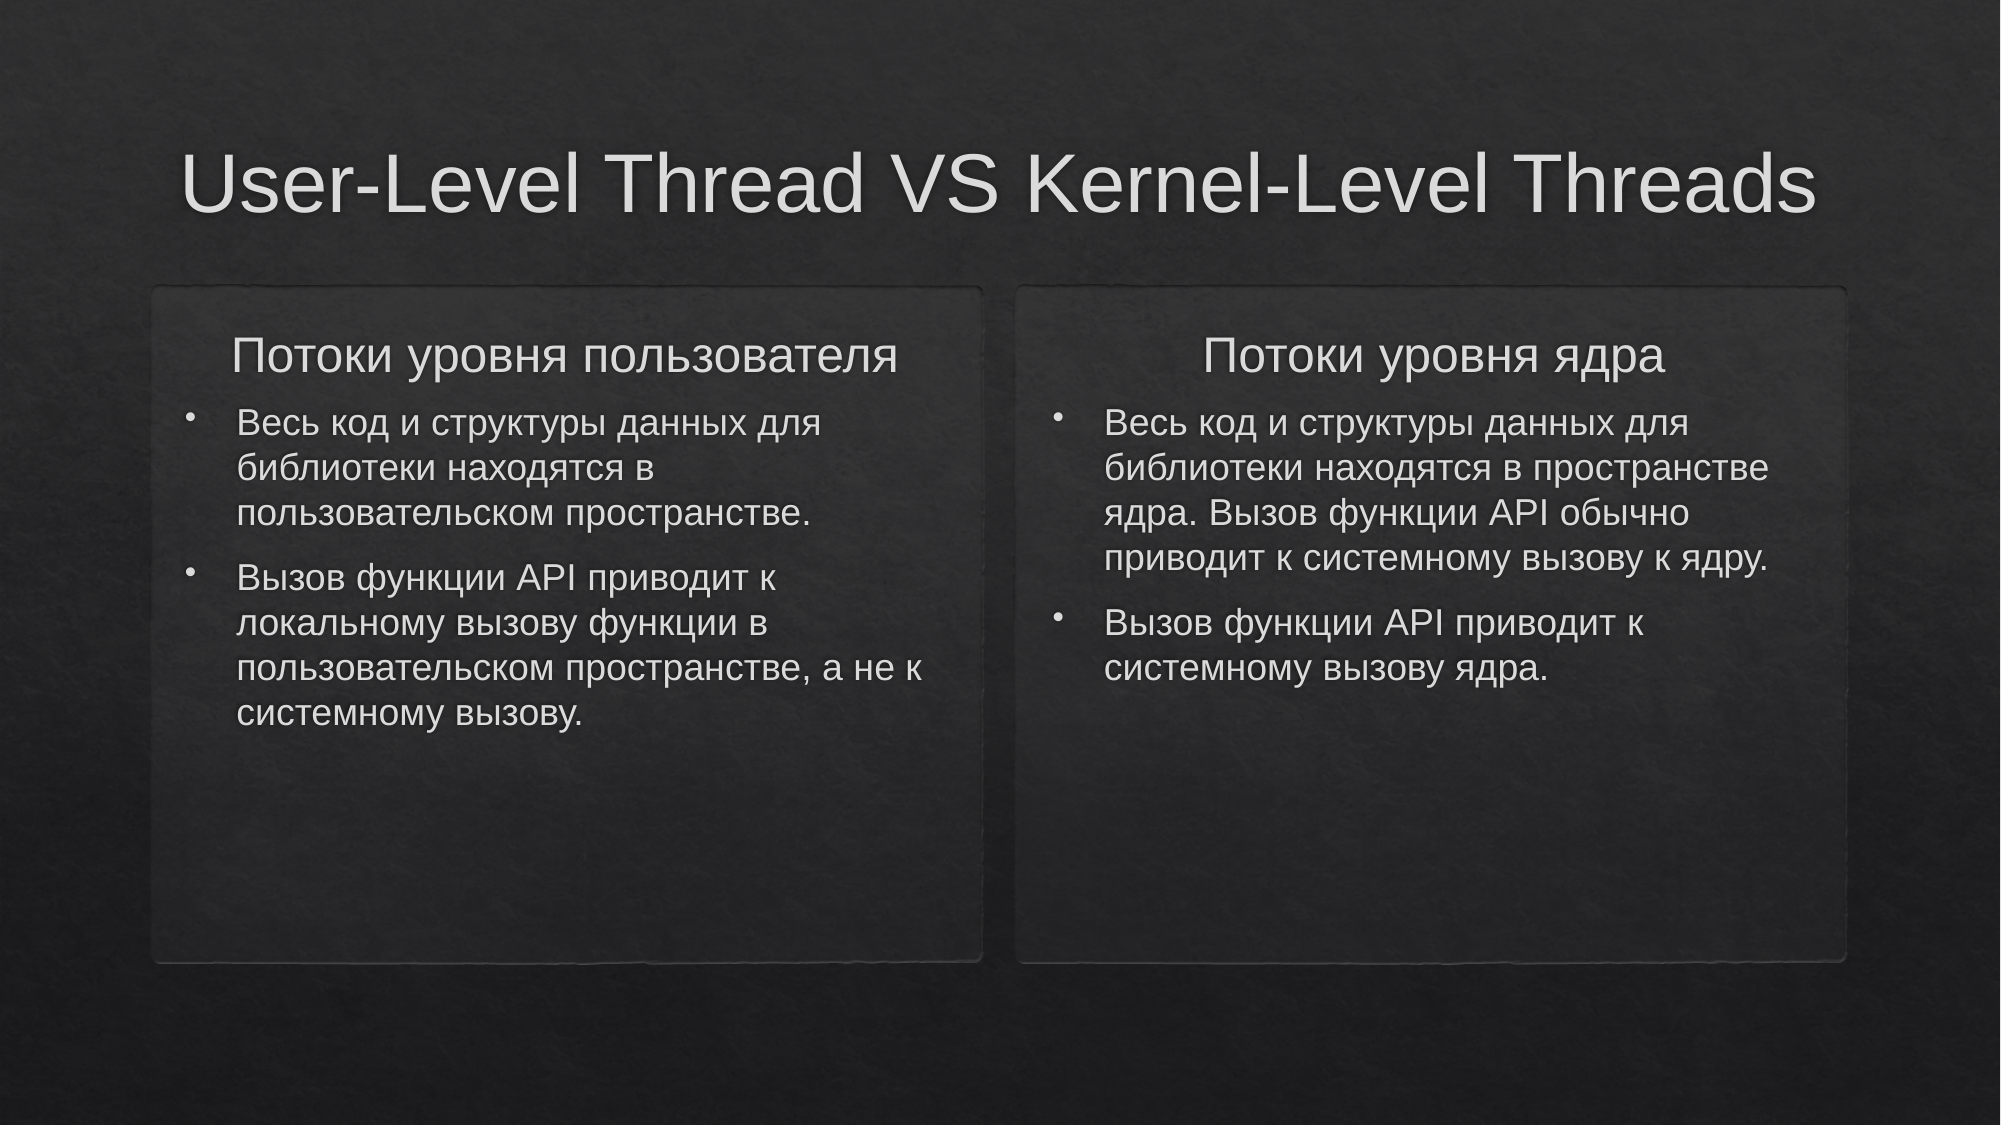

# User-Level Thread VS Kernel-Level Threads
Потоки уровня пользователя
Потоки уровня ядра
Весь код и структуры данных для библиотеки находятся в пользовательском пространстве.
Вызов функции API приводит к локальному вызову функции в пользовательском пространстве, а не к системному вызову.
Весь код и структуры данных для библиотеки находятся в пространстве ядра. Вызов функции API обычно приводит к системному вызову к ядру.
Вызов функции API приводит к системному вызову ядра.